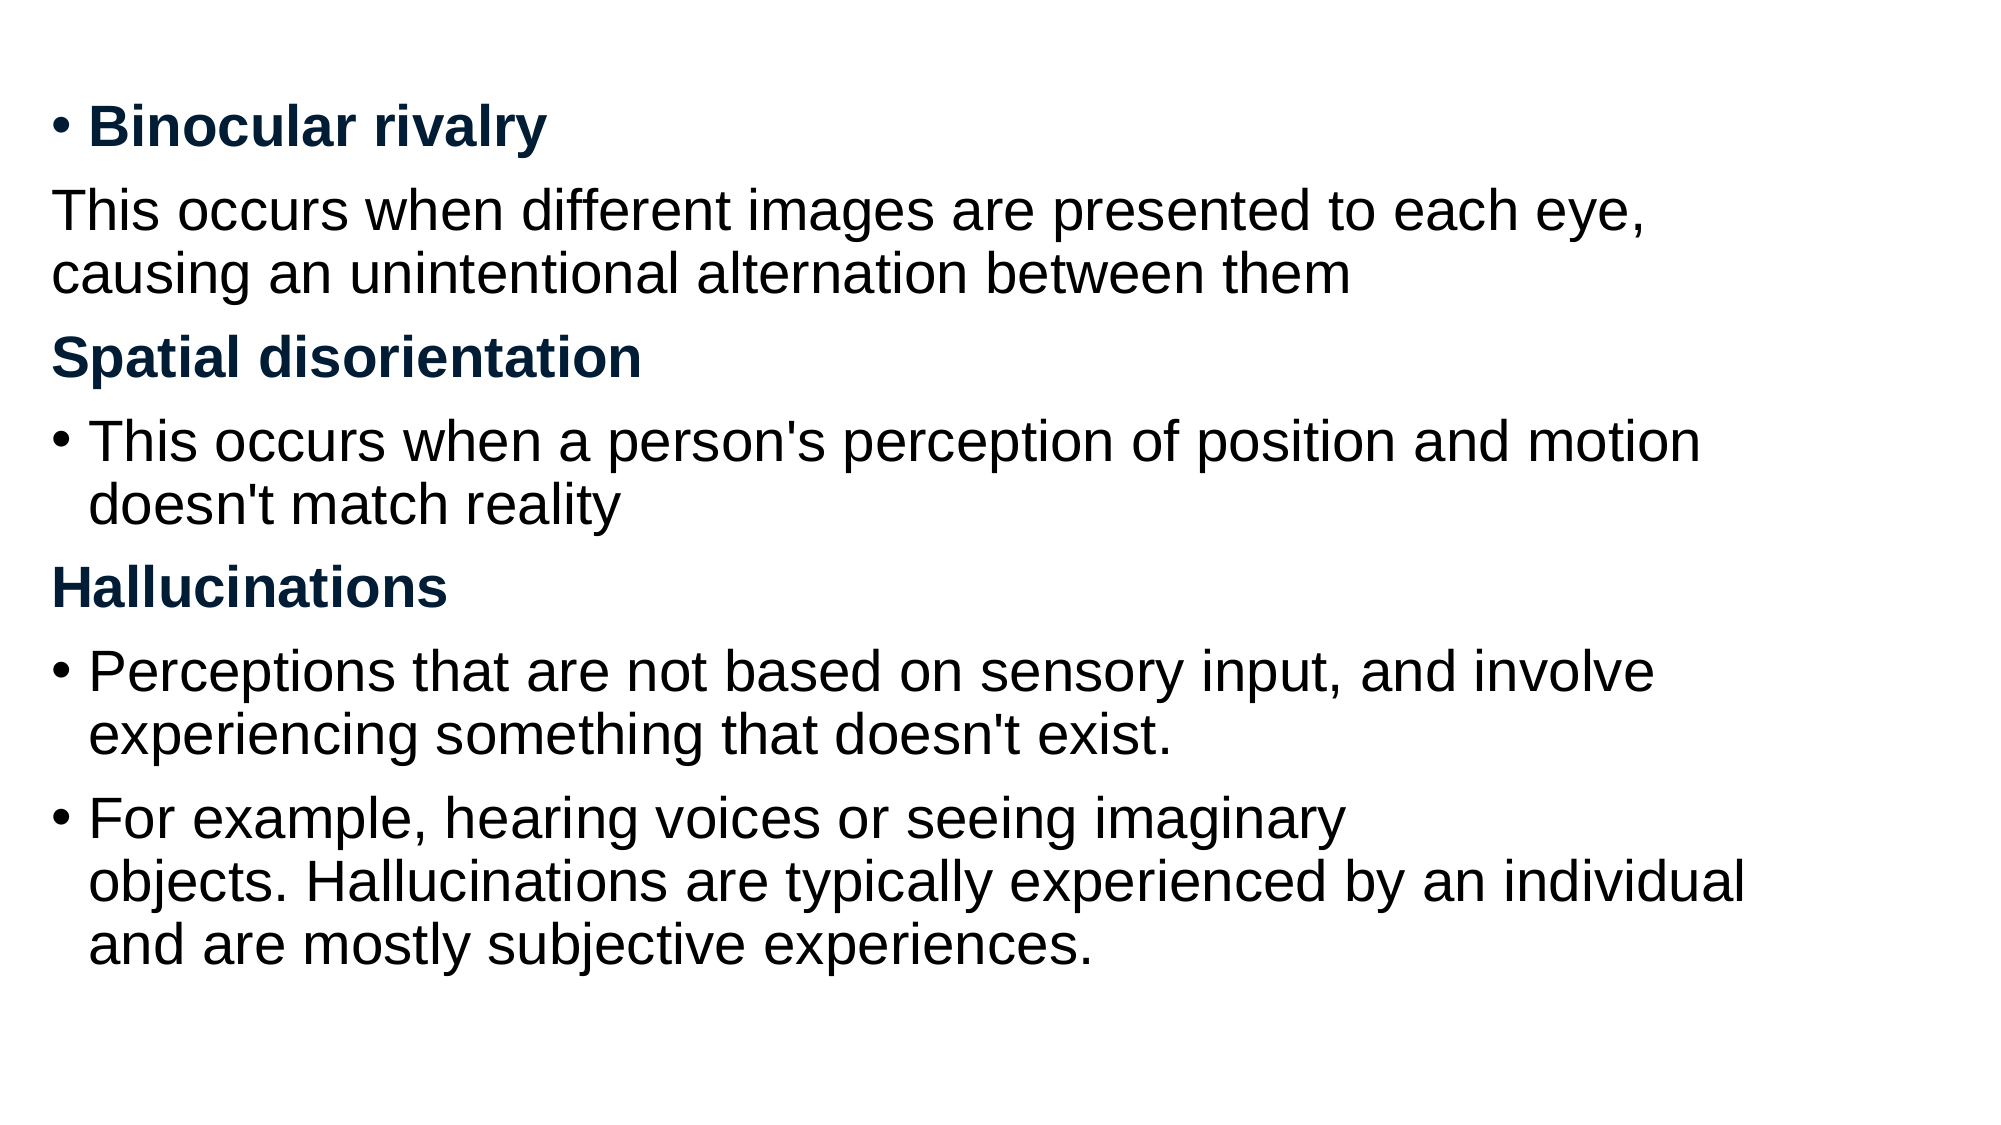

#
Binocular rivalry
This occurs when different images are presented to each eye, causing an unintentional alternation between them
Spatial disorientation
This occurs when a person's perception of position and motion doesn't match reality
Hallucinations
Perceptions that are not based on sensory input, and involve experiencing something that doesn't exist.
For example, hearing voices or seeing imaginary objects. Hallucinations are typically experienced by an individual and are mostly subjective experiences.